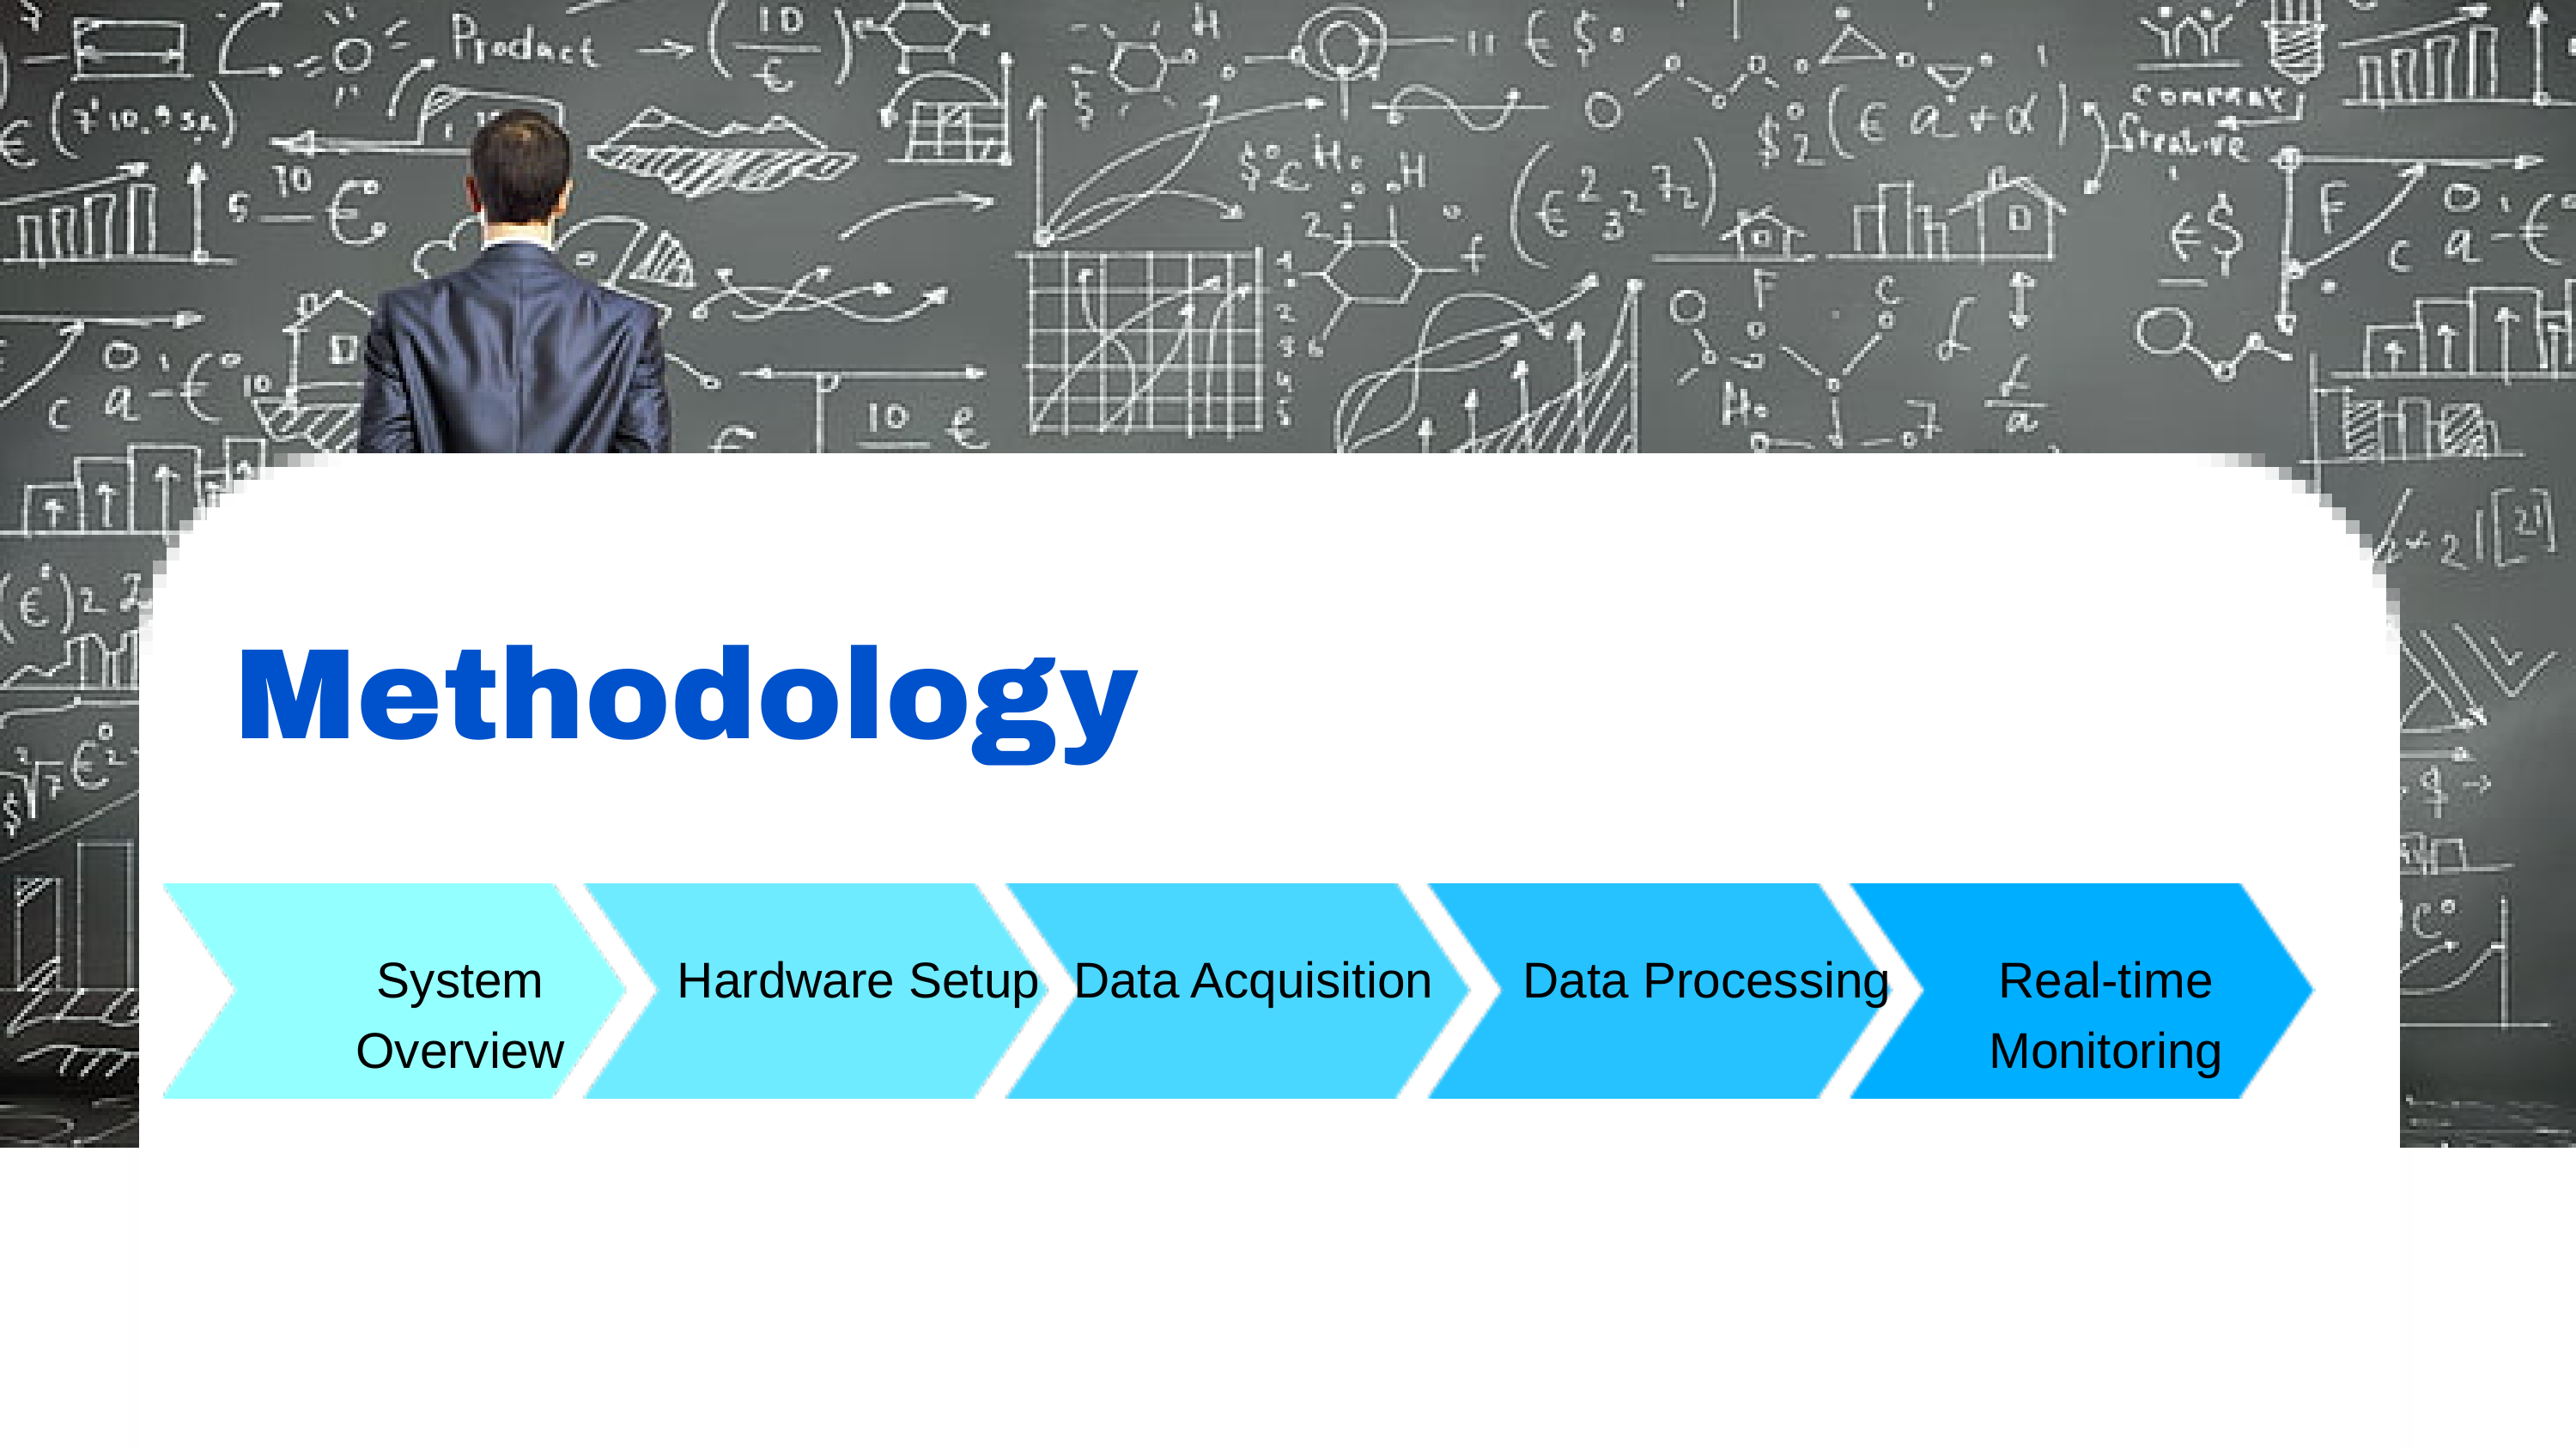

Methodology

System Overview
Hardware Setup
Data Acquisition
Data Processing

Real-time Monitoring